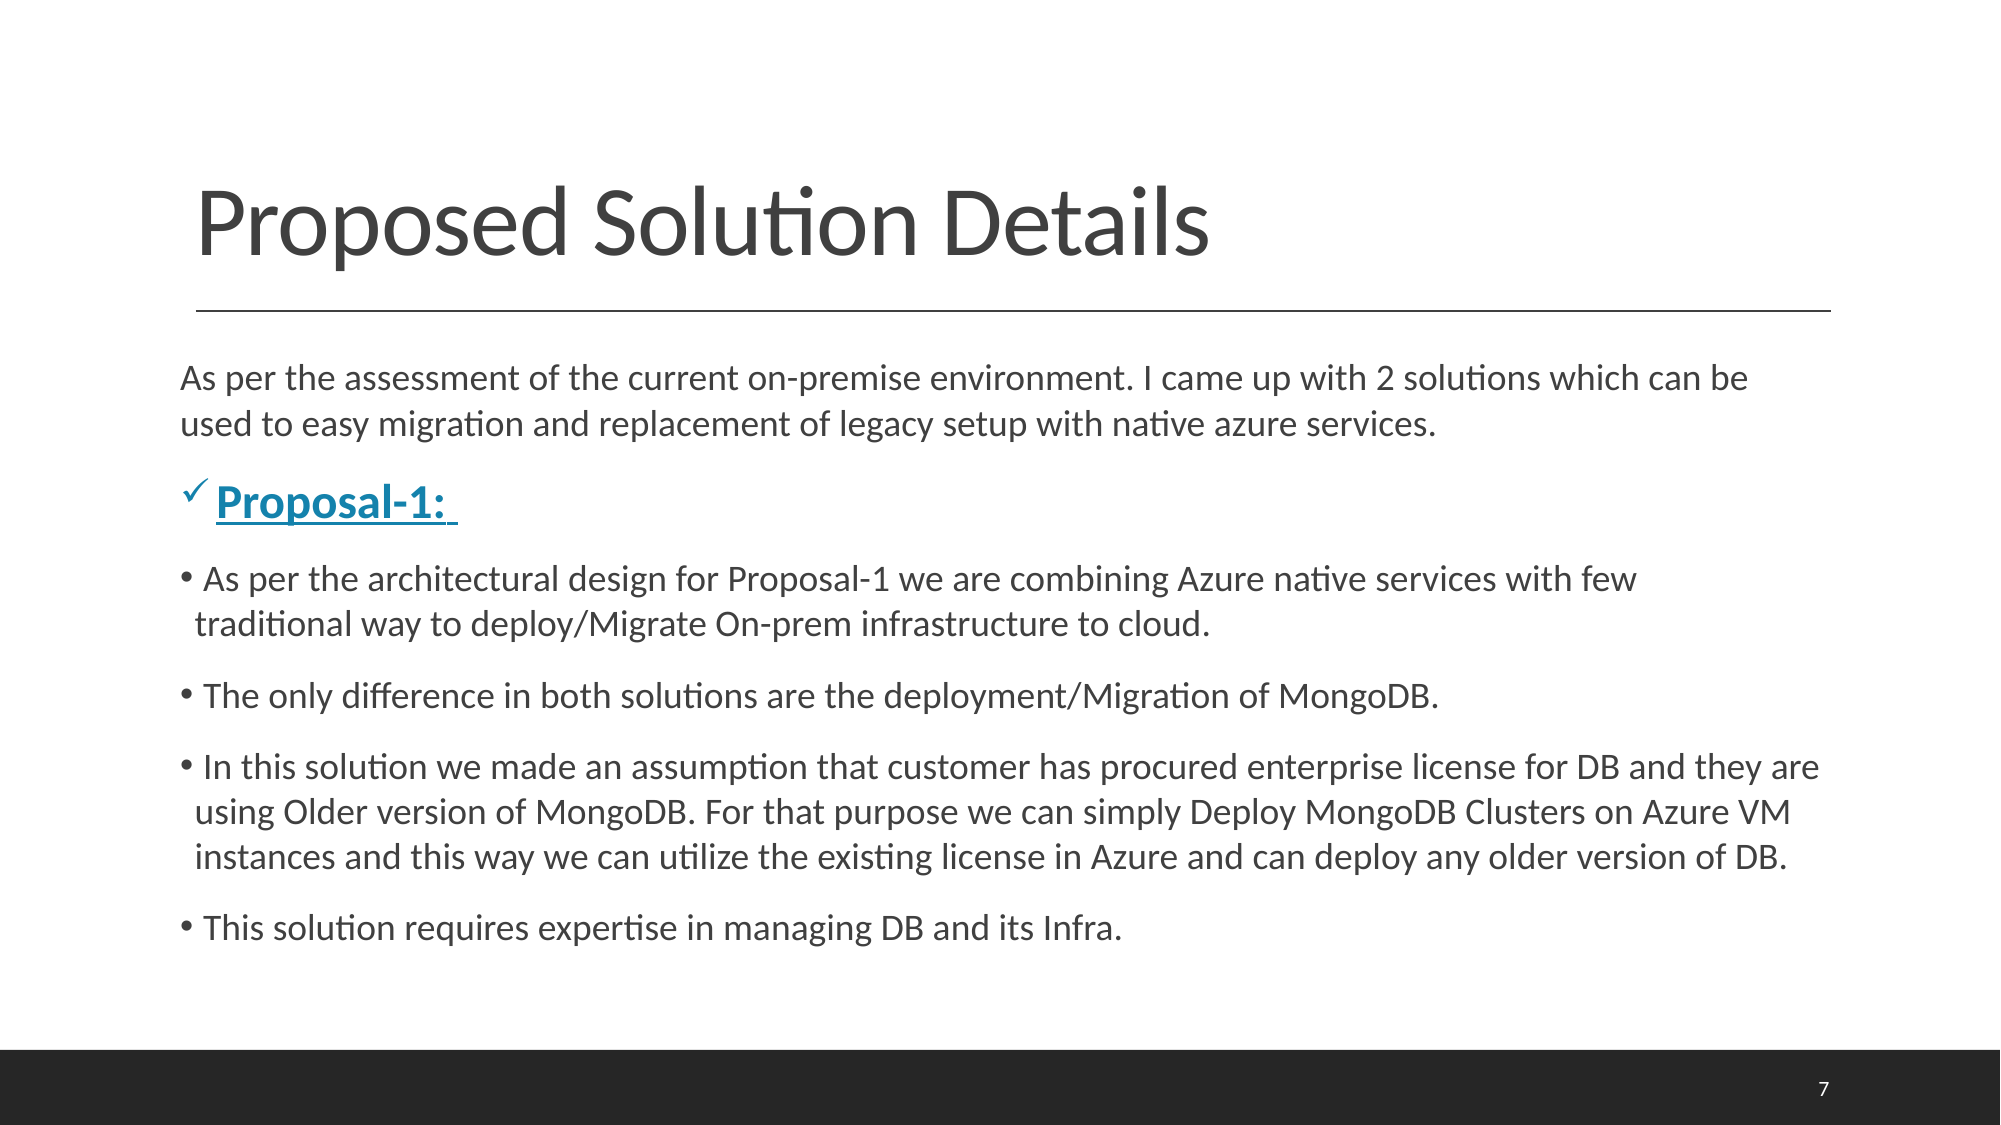

# Proposed Solution Details
As per the assessment of the current on-premise environment. I came up with 2 solutions which can be used to easy migration and replacement of legacy setup with native azure services.
 Proposal-1:
 As per the architectural design for Proposal-1 we are combining Azure native services with few    traditional way to deploy/Migrate On-prem infrastructure to cloud.
 The only difference in both solutions are the deployment/Migration of MongoDB.
 In this solution we made an assumption that customer has procured enterprise license for DB and they are using Older version of MongoDB. For that purpose we can simply Deploy MongoDB Clusters on Azure VM instances and this way we can utilize the existing license in Azure and can deploy any older version of DB.
 This solution requires expertise in managing DB and its Infra.

7